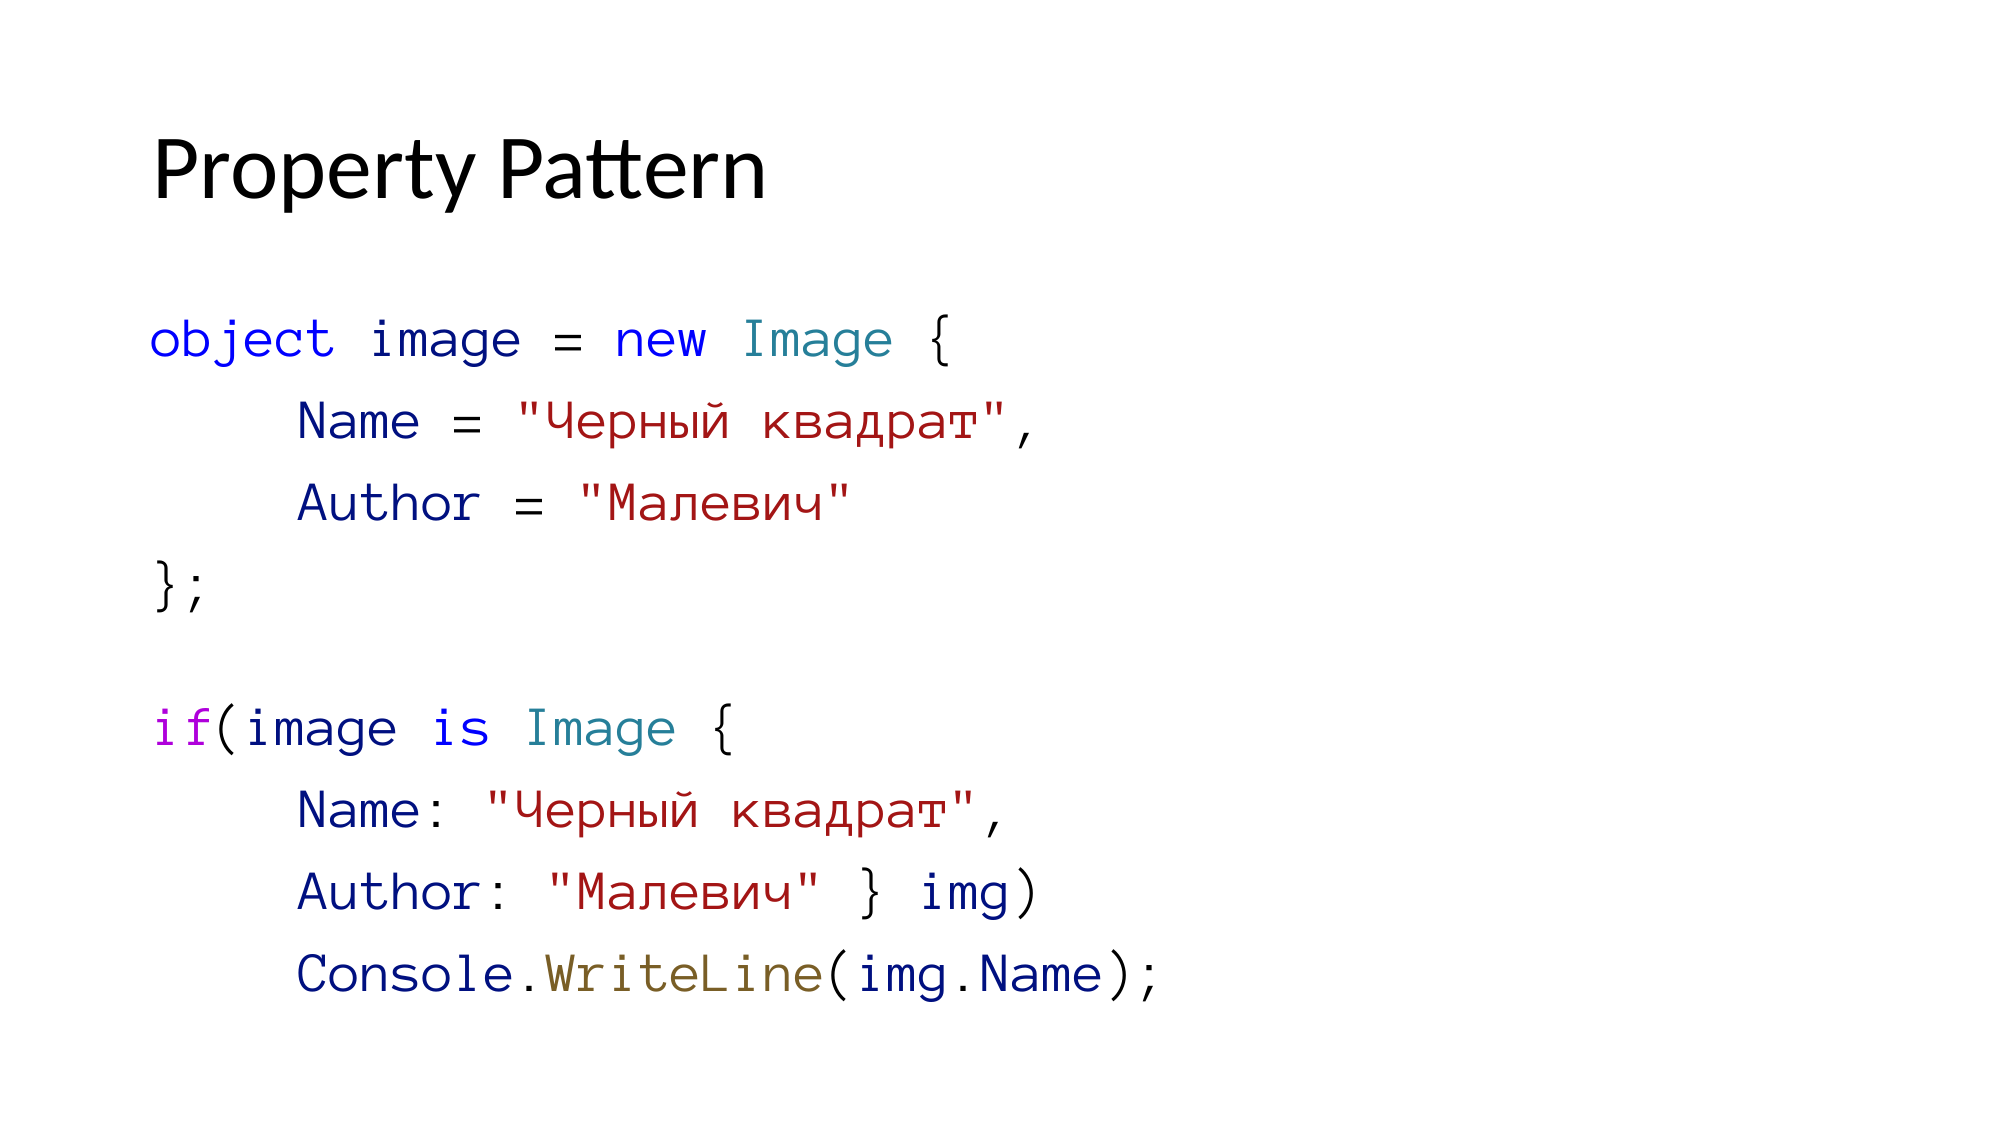

# Property Pattern
object image = new Image {
	Name = "Черный квадрат",
	Author = "Малевич"
};
if(image is Image {
	Name: "Черный квадрат",
	Author: "Малевич" } img)
	Console.WriteLine(img.Name);